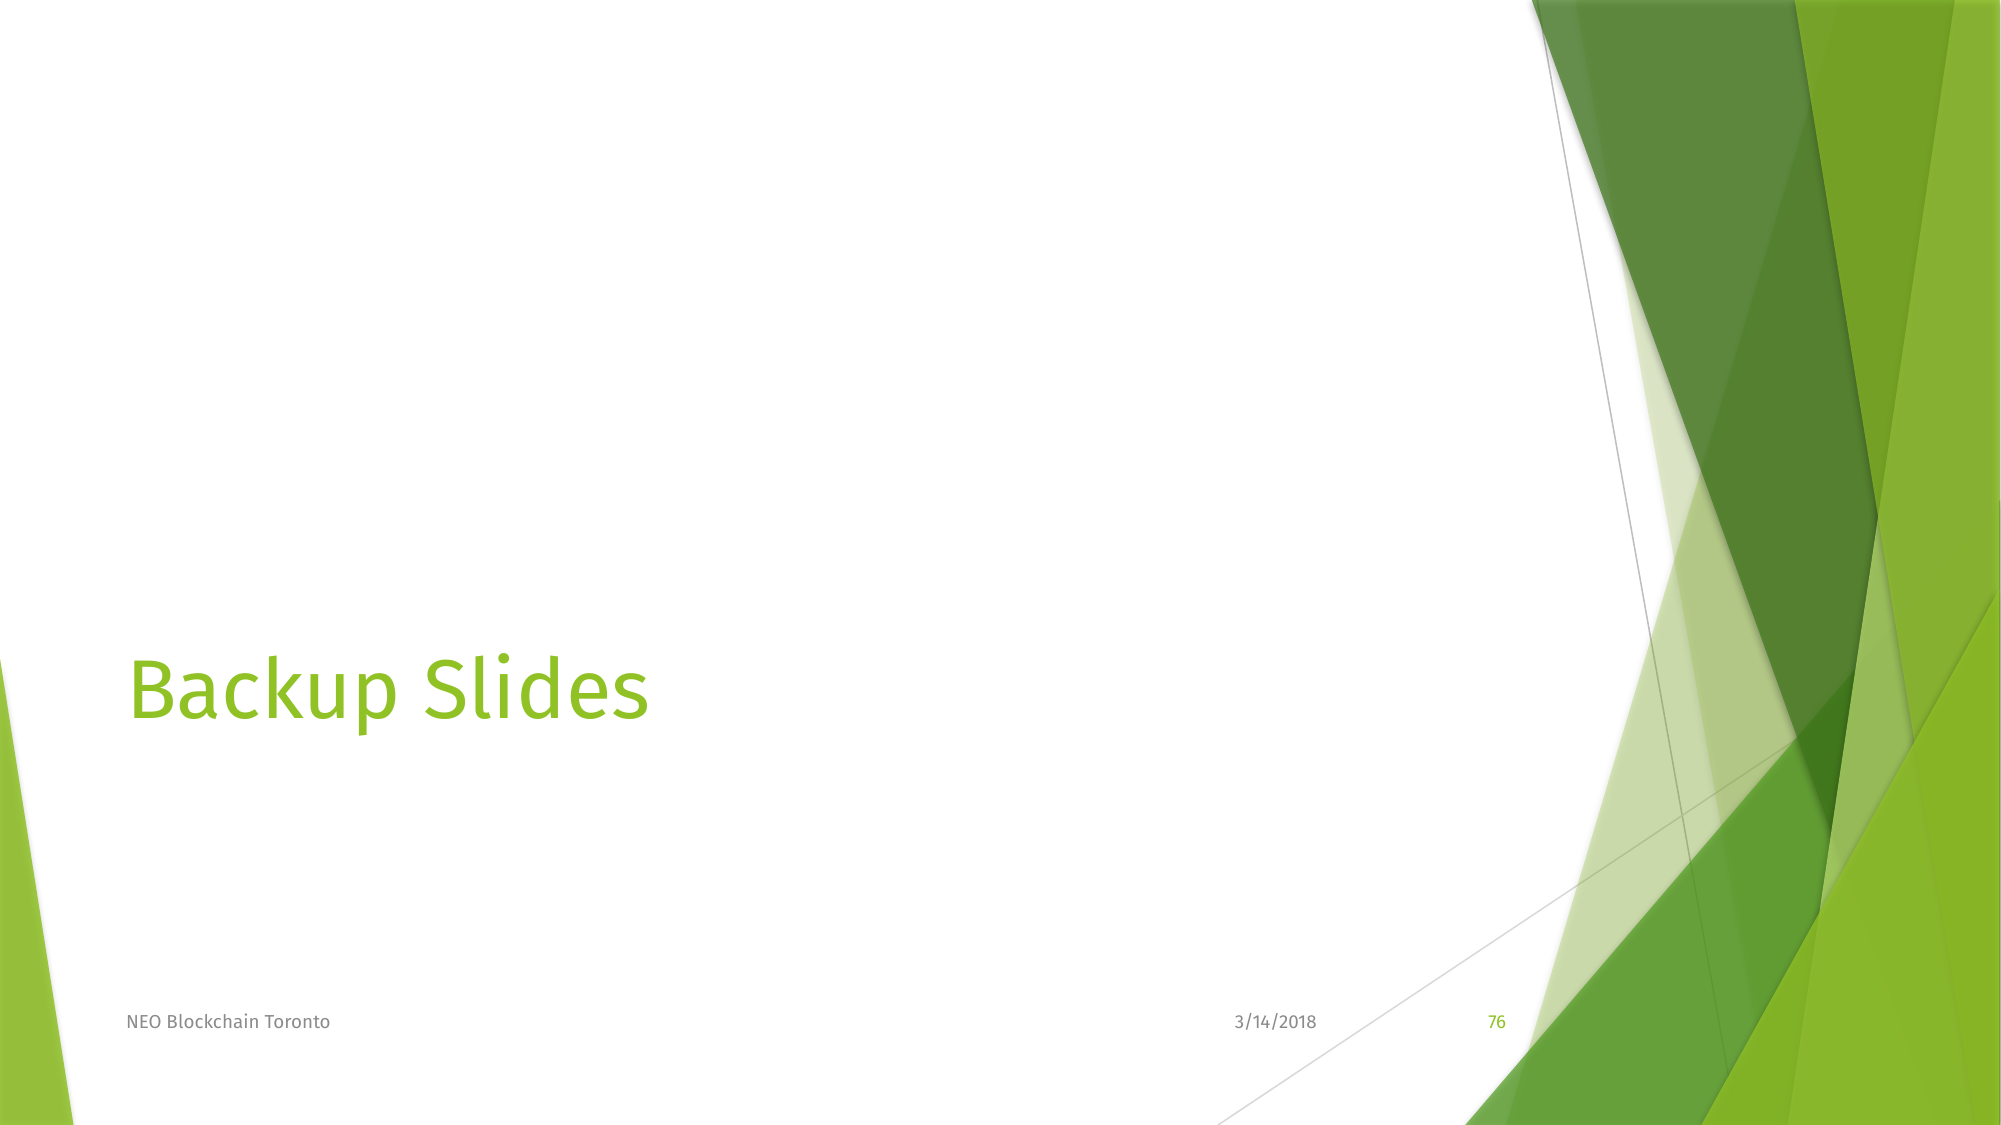

# Backup Slides

NEO Blockchain Toronto
3/14/2018
76